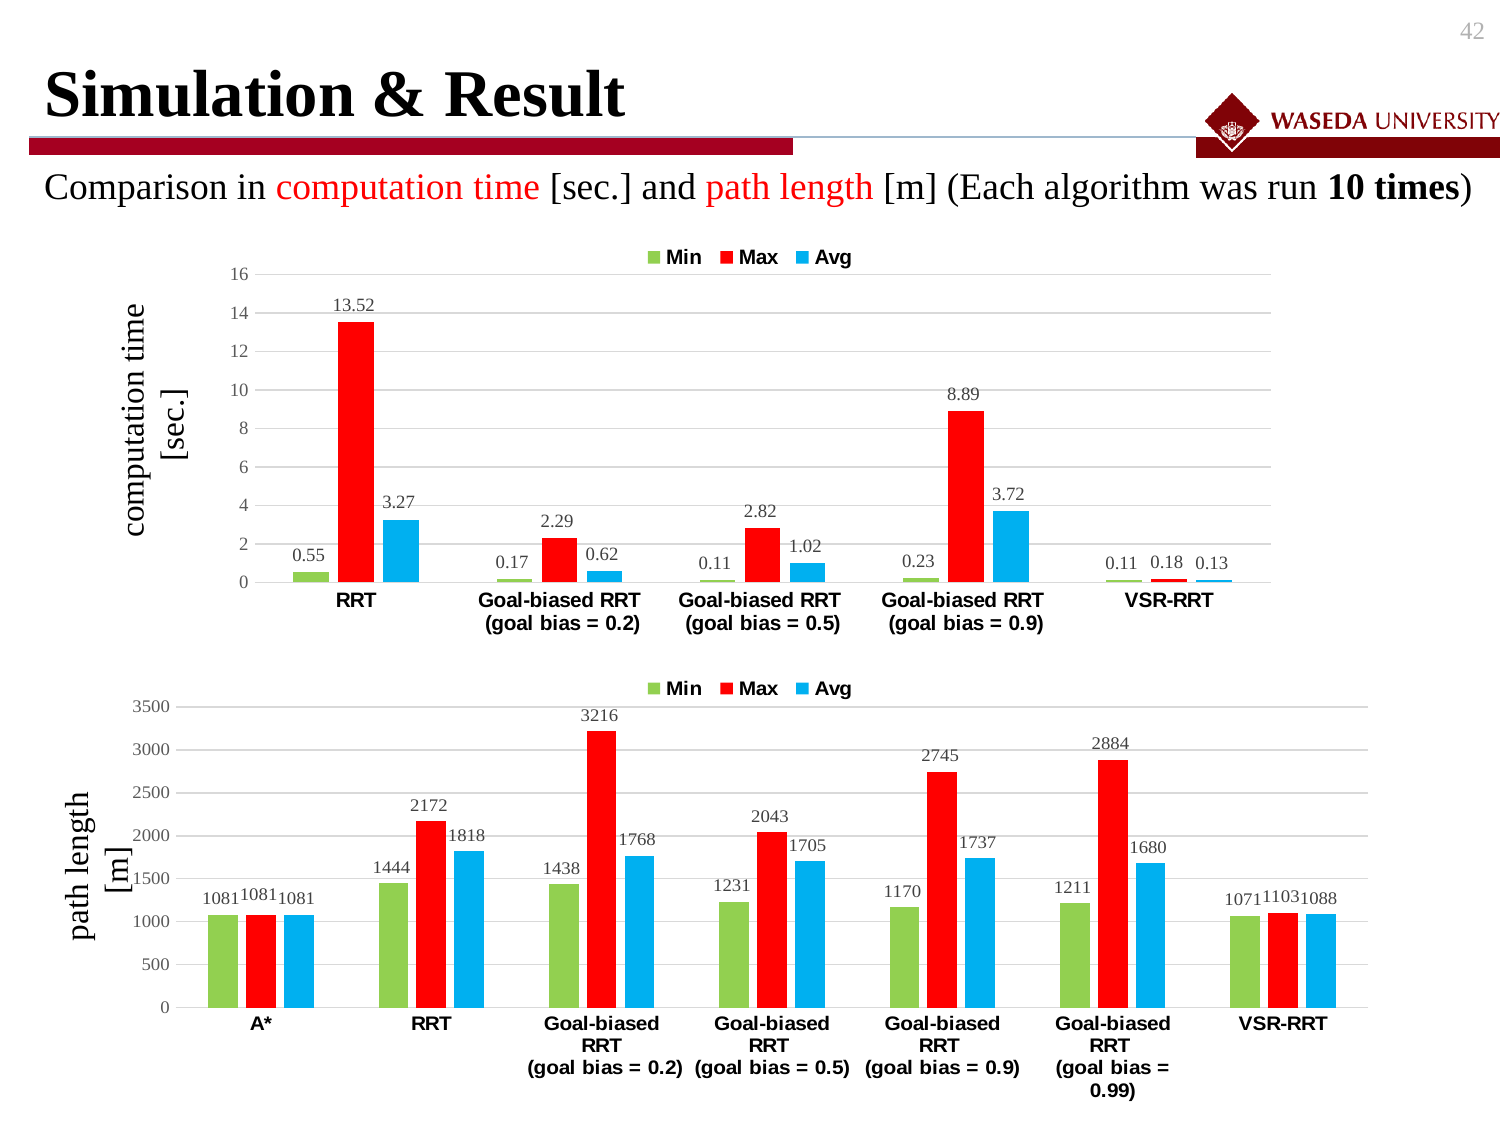

# Simulation & Result
42
Comparison in computation time [sec.] and path length [m] (Each algorithm was run 10 times)

### Chart

| Category |  |  |  |
|---|---|---|---|
| RRT | 0.5512656 | 13.51625 | 3.2658227099999997 |
| Goal-biased RRT
 (goal bias = 0.2) | 0.1654231 | 2.292946 | 0.61597003 |
| Goal-biased RRT
(goal bias = 0.5) | 0.1139341 | 2.822966 | 1.01759749 |
| Goal-biased RRT
(goal bias = 0.9) | 0.2276655 | 8.893718 | 3.71658014 |
| VSR-RRT | 0.1081629 | 0.1813282 | 0.12746117 |
computation time [sec.]

### Chart

| Category |  |  |  |
|---|---|---|---|
| A* | 1080.978 | 1080.978 | 1080.978 |
| RRT | 1444.445 | 2172.027 | 1818.3015 |
| Goal-biased RRT
 (goal bias = 0.2) | 1437.993 | 3215.787 | 1768.2871 |
| Goal-biased RRT
(goal bias = 0.5) | 1231.109 | 2043.422 | 1704.8491000000001 |
| Goal-biased RRT
(goal bias = 0.9) | 1169.555 | 2745.095 | 1736.6358999999998 |
| Goal-biased RRT
(goal bias = 0.99) | 1210.81 | 2884.201 | 1680.2617999999998 |
| VSR-RRT | 1071.025 | 1102.65 | 1087.8409 |
path length [m]